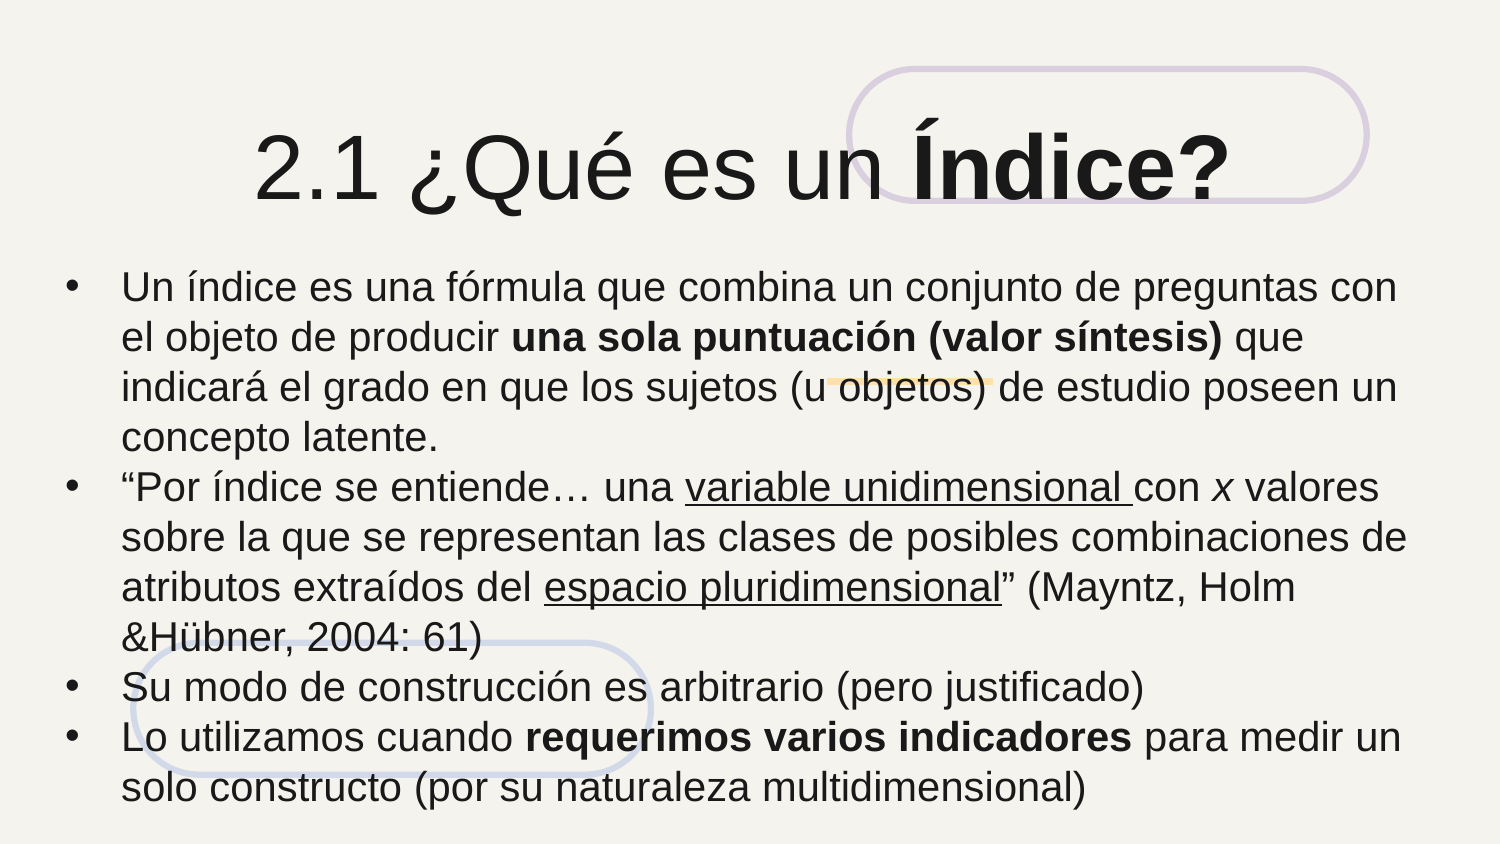

# 2.1 ¿Qué es un Índice?
Un índice es una fórmula que combina un conjunto de preguntas con el objeto de producir una sola puntuación (valor síntesis) que indicará el grado en que los sujetos (u objetos) de estudio poseen un concepto latente.
“Por índice se entiende… una variable unidimensional con x valores sobre la que se representan las clases de posibles combinaciones de atributos extraídos del espacio pluridimensional” (Mayntz, Holm &Hübner, 2004: 61)
Su modo de construcción es arbitrario (pero justificado)
Lo utilizamos cuando requerimos varios indicadores para medir un solo constructo (por su naturaleza multidimensional)